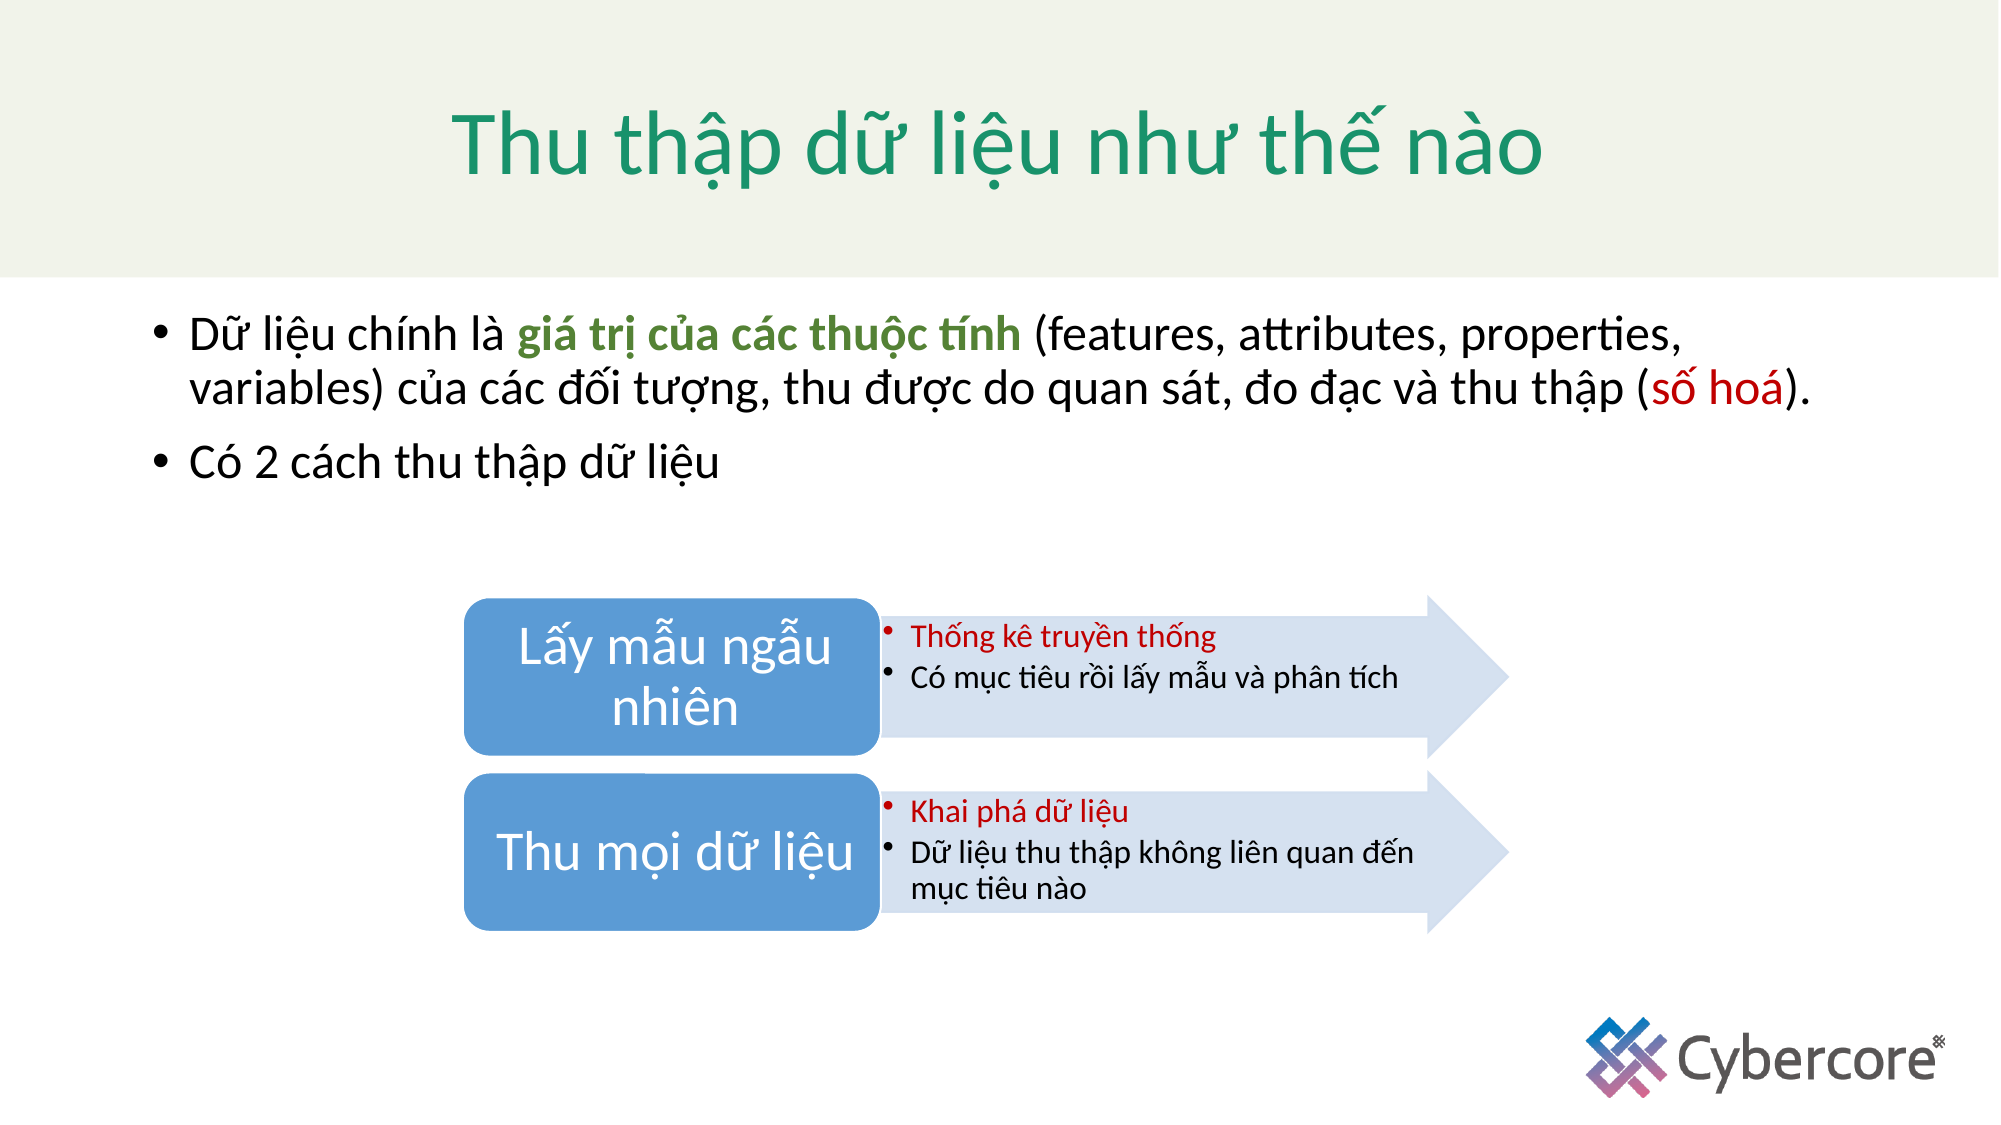

# Thu thập dữ liệu như thế nào
Dữ liệu chính là giá trị của các thuộc tính (features, attributes, properties, variables) của các đối tượng, thu được do quan sát, đo đạc và thu thập (số hoá).
Có 2 cách thu thập dữ liệu

Thống kê truyền thống
Có mục tiêu rồi lấy mẫu và phân tích
Lấy mẫu ngẫu nhiên
Khai phá dữ liệu
Dữ liệu thu thập không liên quan đến mục tiêu nào
Thu mọi dữ liệu